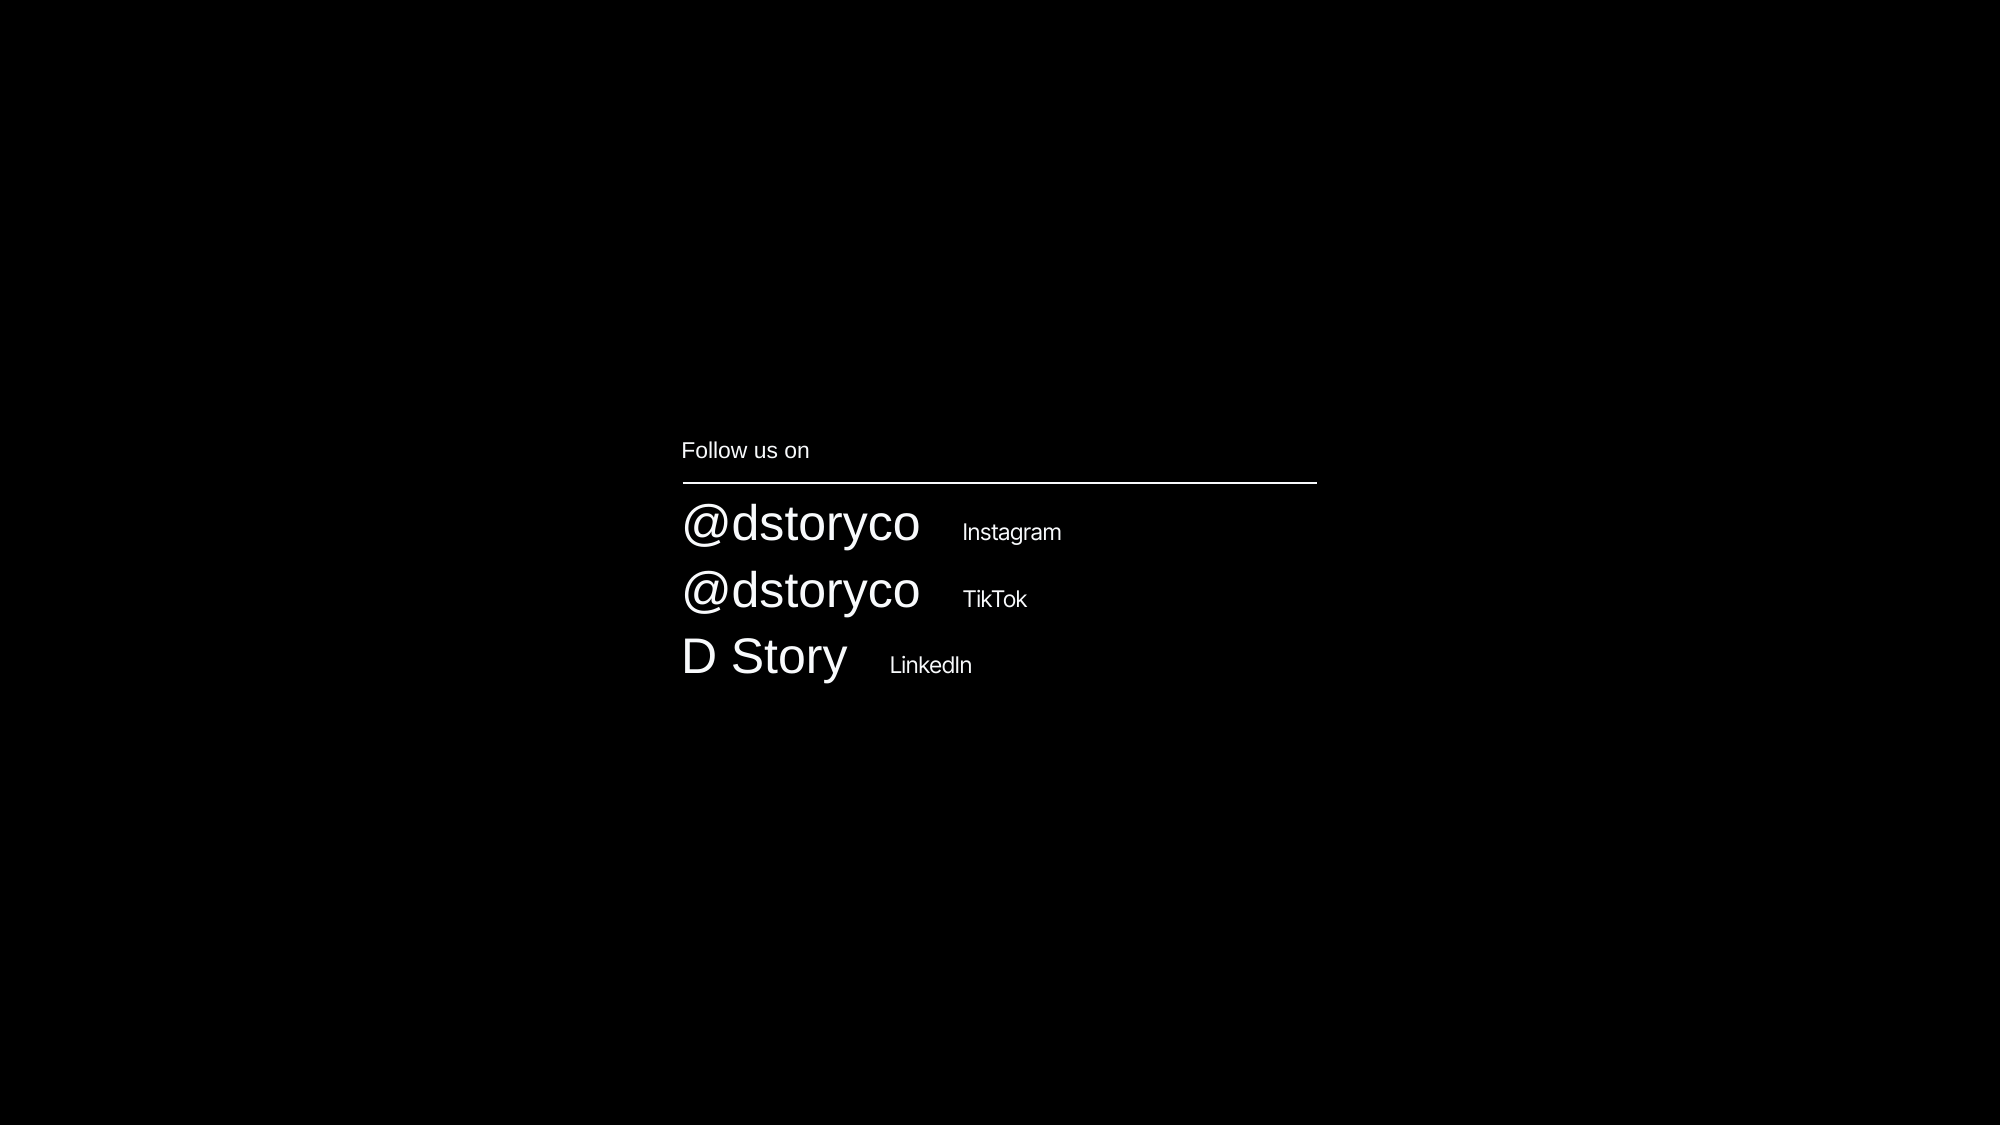

Follow us on
@dstoryco   Instagram
@dstoryco   TikTok
D Story   LinkedIn